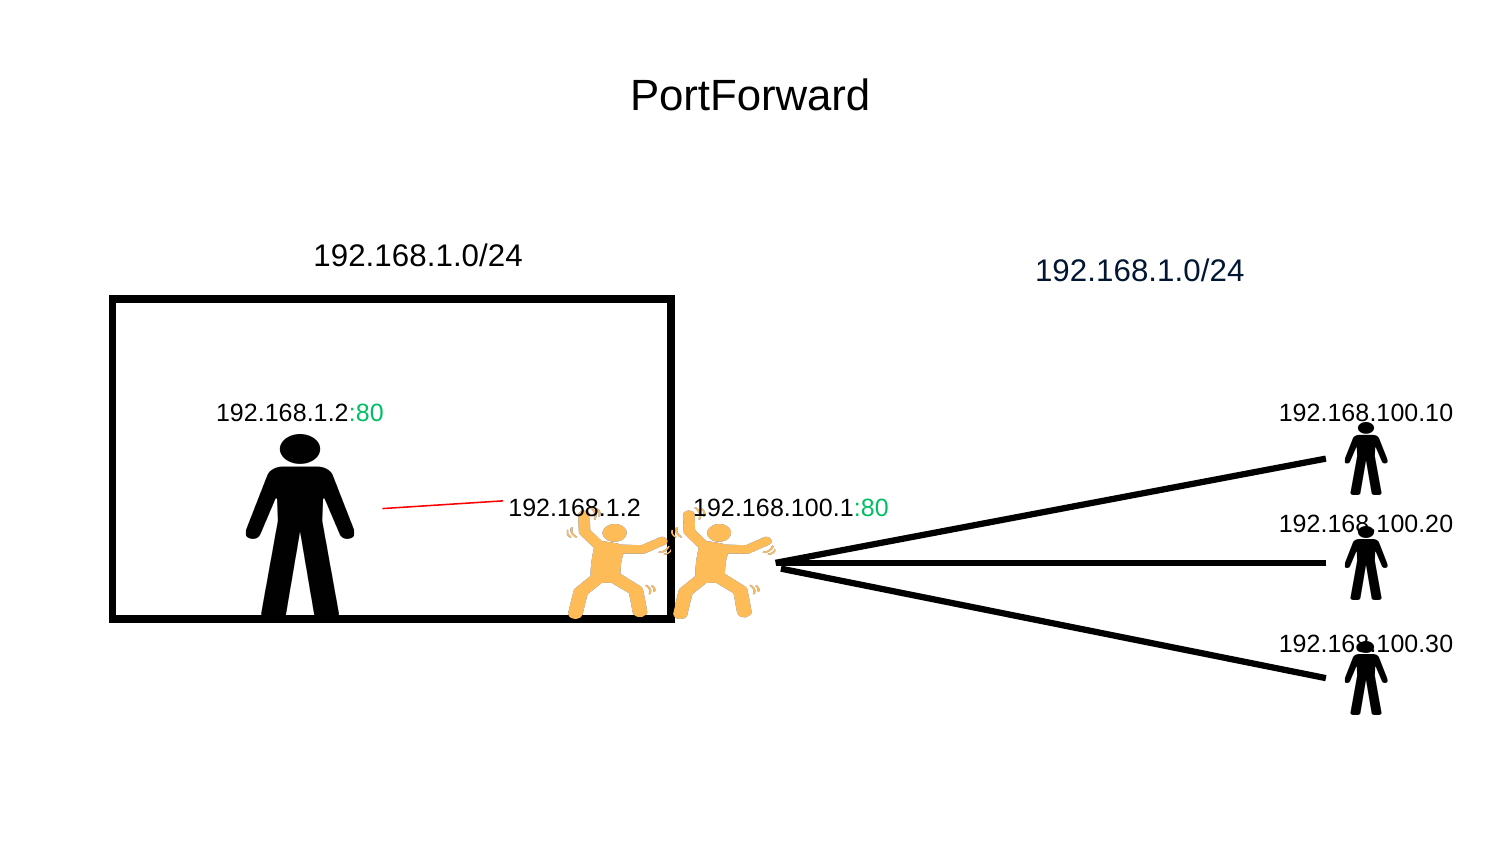

PortForward
192.168.1.0/24
192.168.1.0/24

192.168.1.2:80
192.168.100.10

192.168.1.2
192.168.100.1:80
192.168.100.20

192.168.100.30